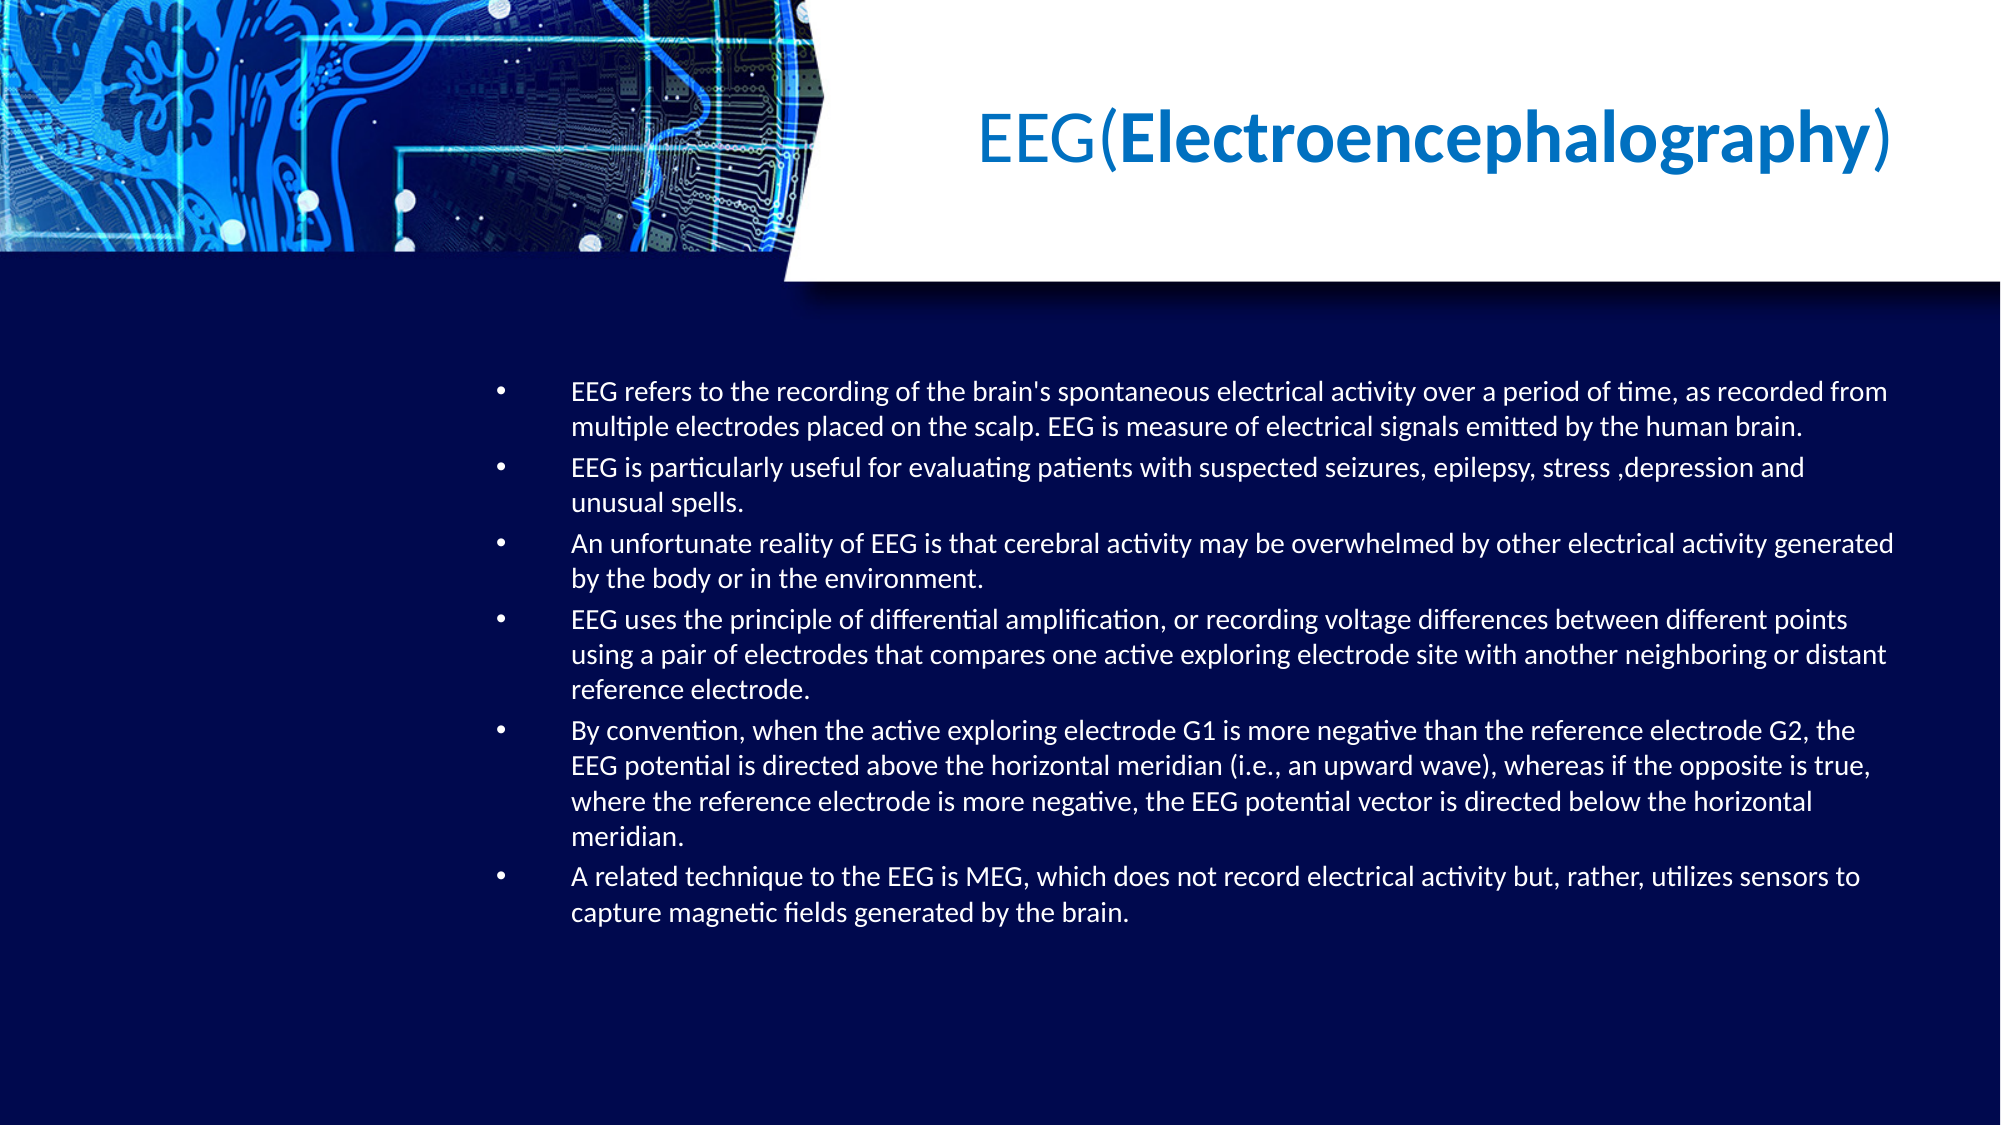

# EEG(Electroencephalography)
EEG refers to the recording of the brain's spontaneous electrical activity over a period of time, as recorded from multiple electrodes placed on the scalp. EEG is measure of electrical signals emitted by the human brain.
EEG is particularly useful for evaluating patients with suspected seizures, epilepsy, stress ,depression and unusual spells.
An unfortunate reality of EEG is that cerebral activity may be overwhelmed by other electrical activity generated by the body or in the environment.
EEG uses the principle of differential amplification, or recording voltage differences between different points using a pair of electrodes that compares one active exploring electrode site with another neighboring or distant reference electrode.
By convention, when the active exploring electrode G1 is more negative than the reference electrode G2, the EEG potential is directed above the horizontal meridian (i.e., an upward wave), whereas if the opposite is true, where the reference electrode is more negative, the EEG potential vector is directed below the horizontal meridian.
A related technique to the EEG is MEG, which does not record electrical activity but, rather, utilizes sensors to capture magnetic fields generated by the brain.